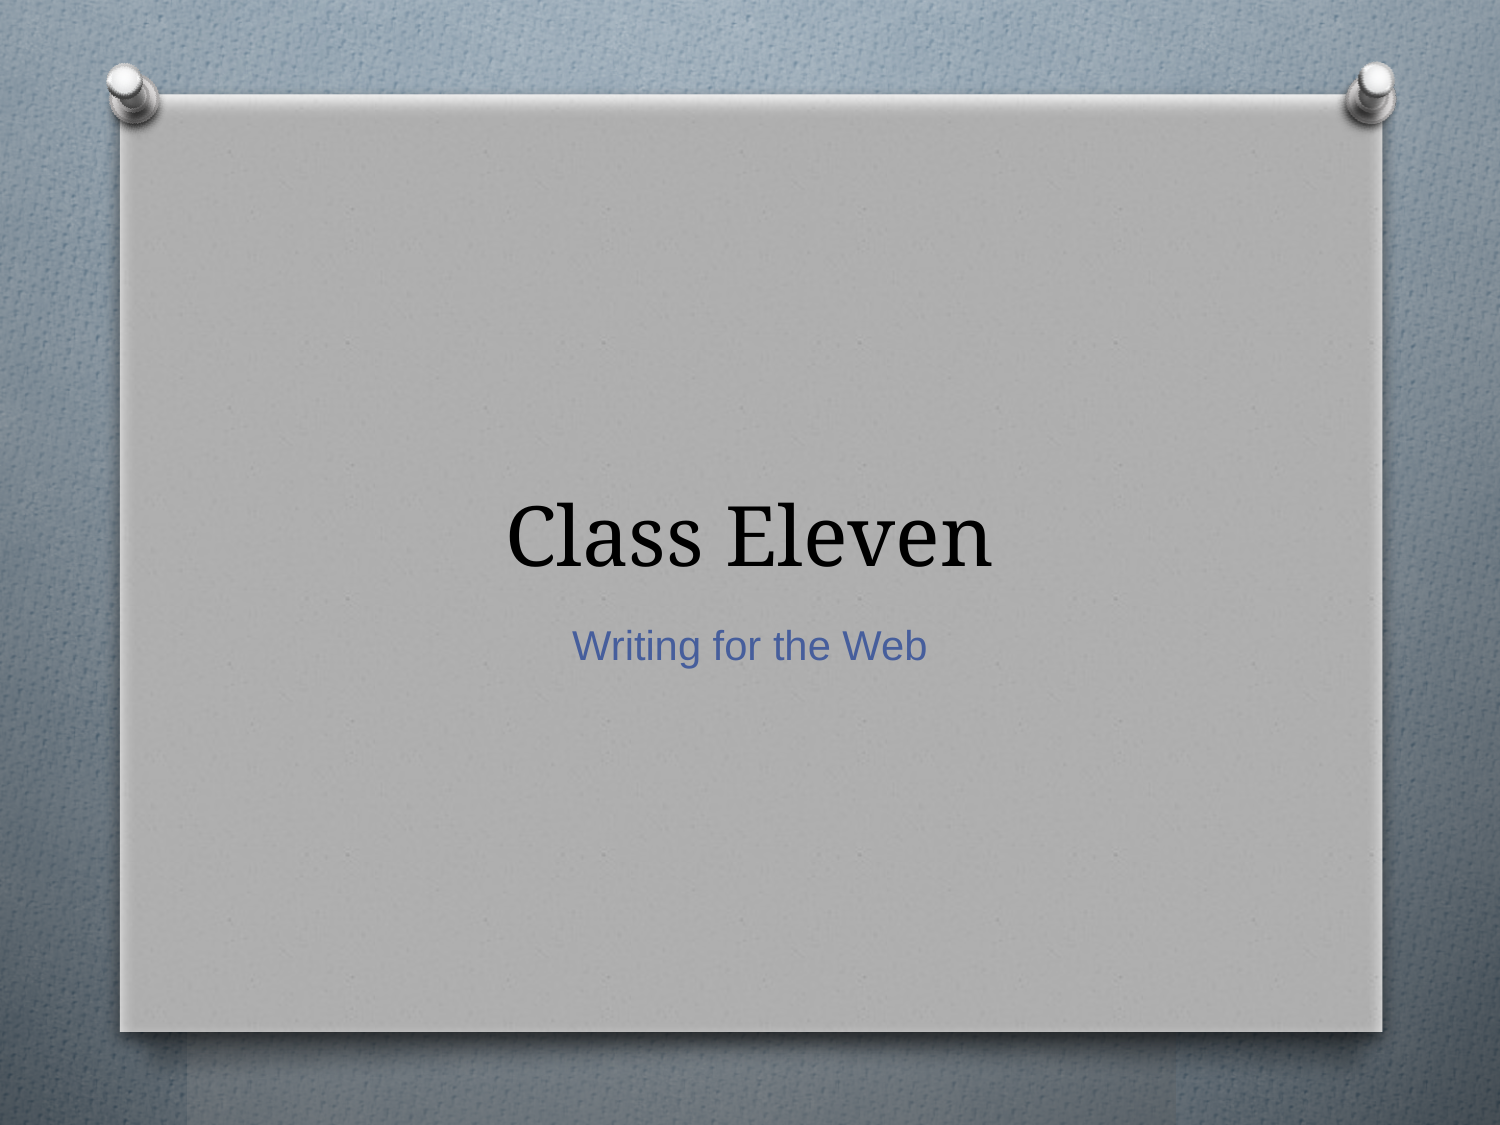

# Class Eleven
Writing for the Web